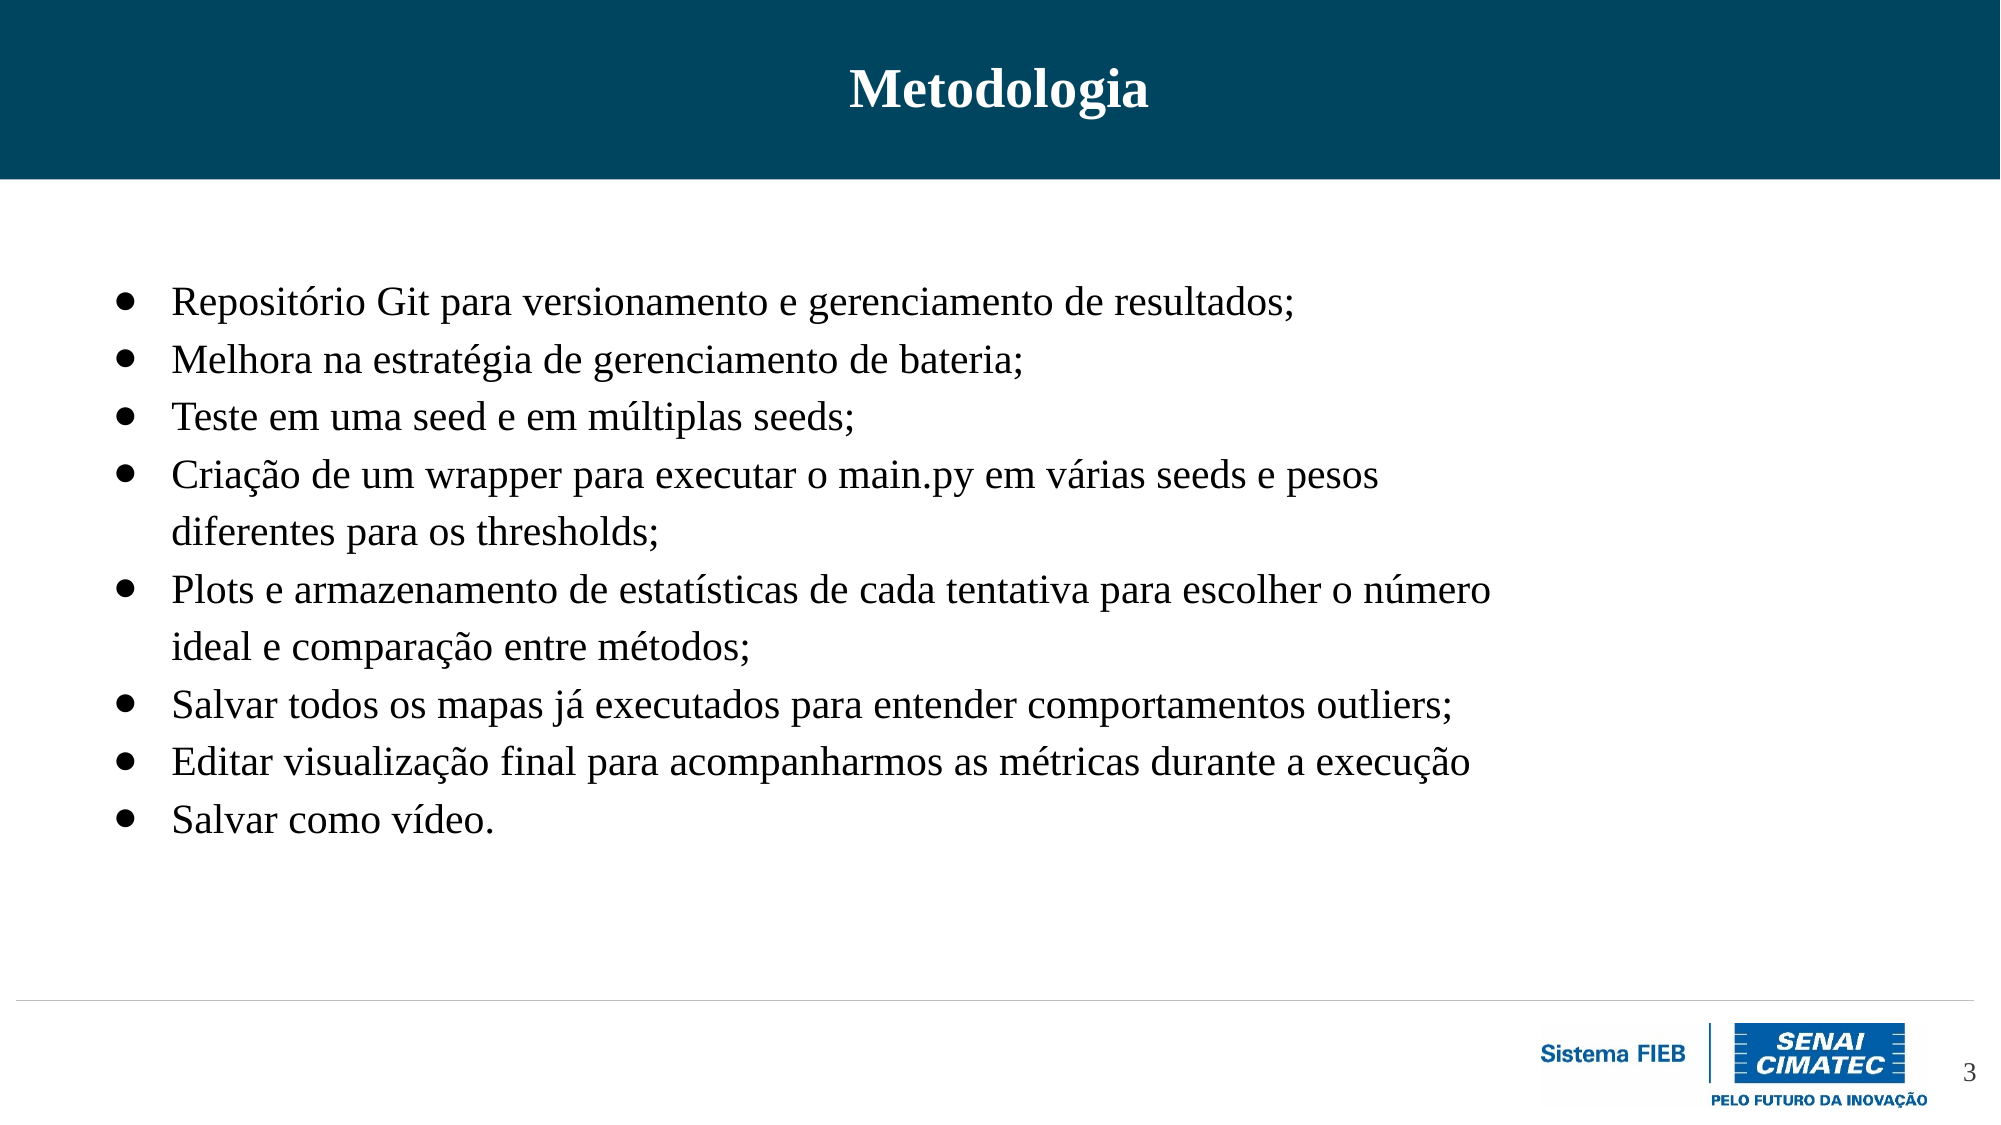

# Metodologia
Repositório Git para versionamento e gerenciamento de resultados;
Melhora na estratégia de gerenciamento de bateria;
Teste em uma seed e em múltiplas seeds;
Criação de um wrapper para executar o main.py em várias seeds e pesos diferentes para os thresholds;
Plots e armazenamento de estatísticas de cada tentativa para escolher o número ideal e comparação entre métodos;
Salvar todos os mapas já executados para entender comportamentos outliers;
Editar visualização final para acompanharmos as métricas durante a execução
Salvar como vídeo.

3